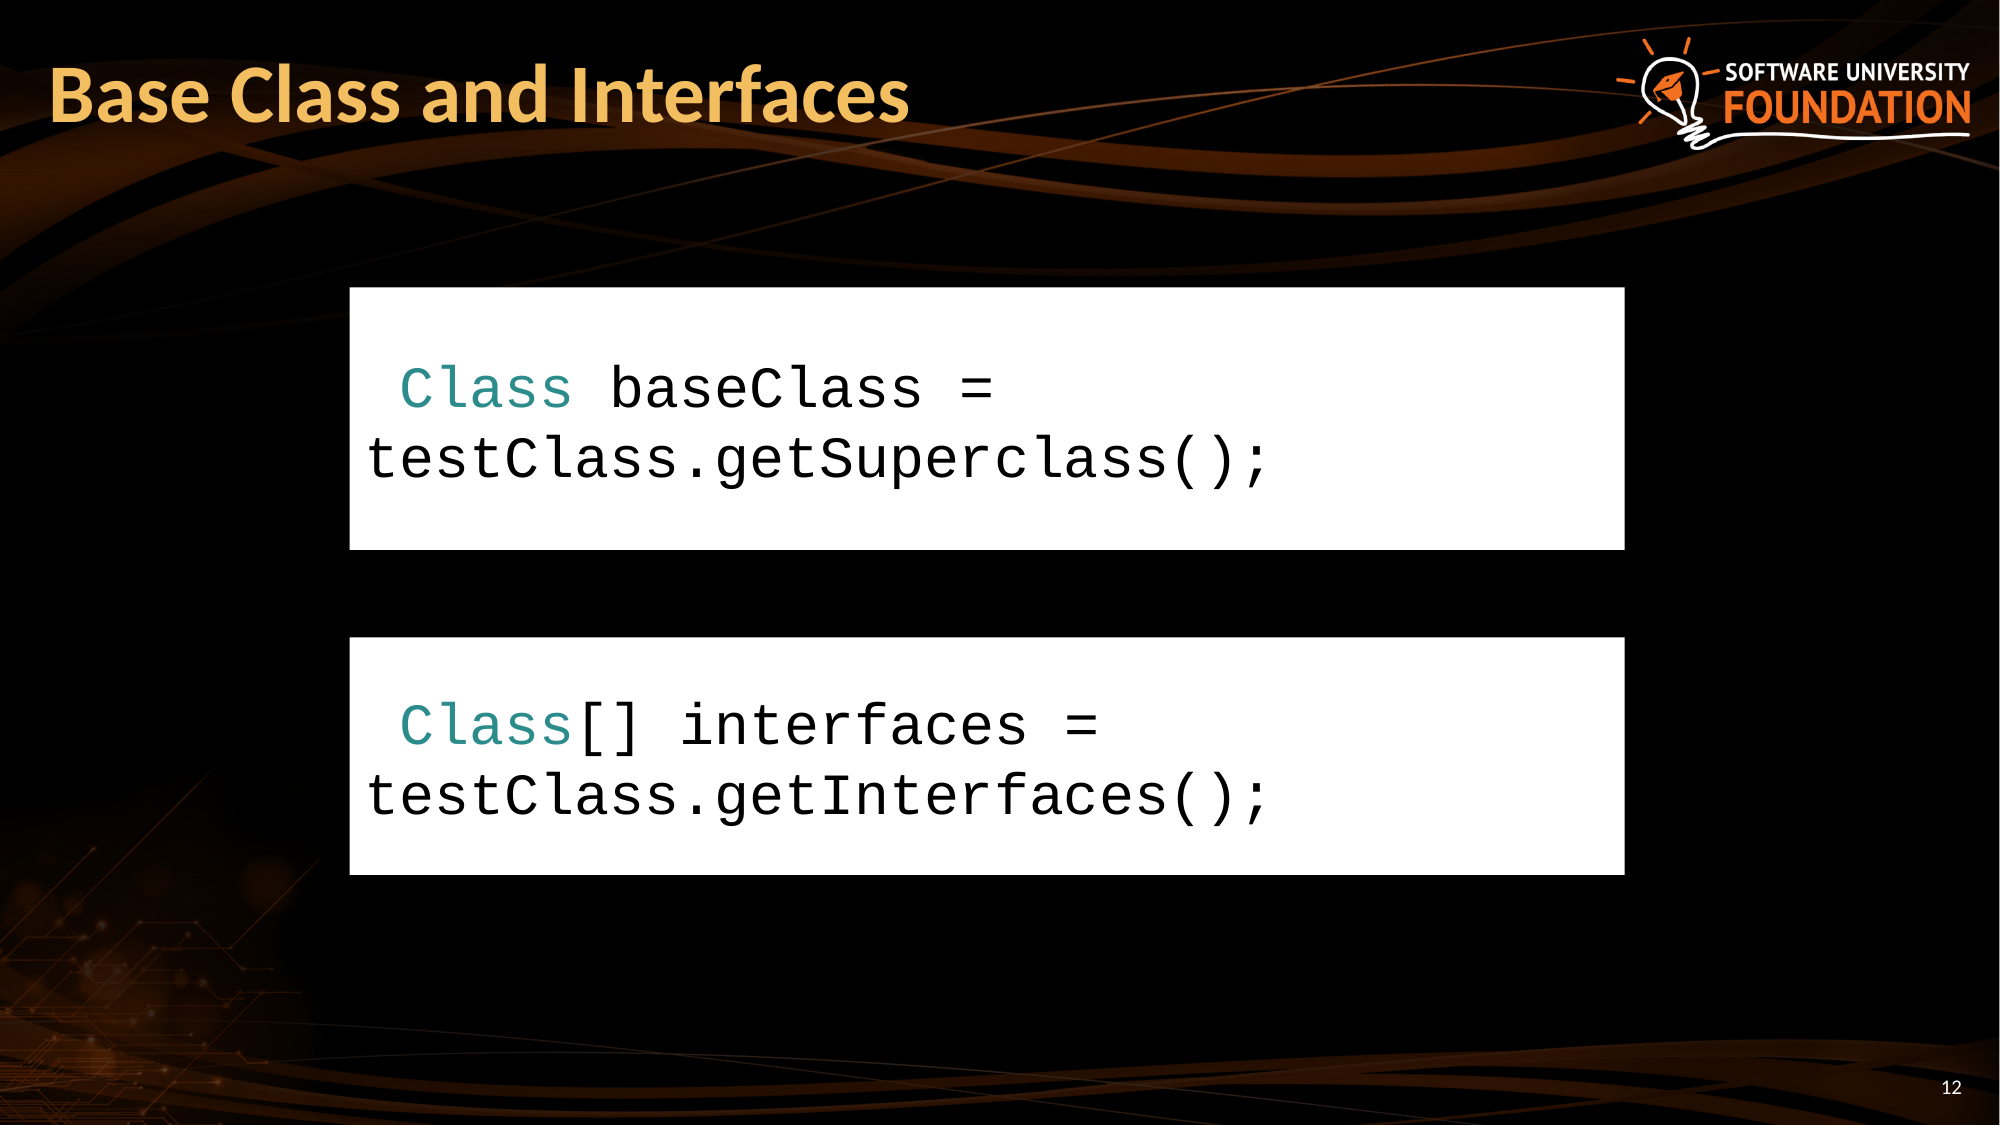

# Base Class and Interfaces
 Class baseClass = 	testClass.getSuperclass();
 Class[] interfaces = 	testClass.getInterfaces();
12